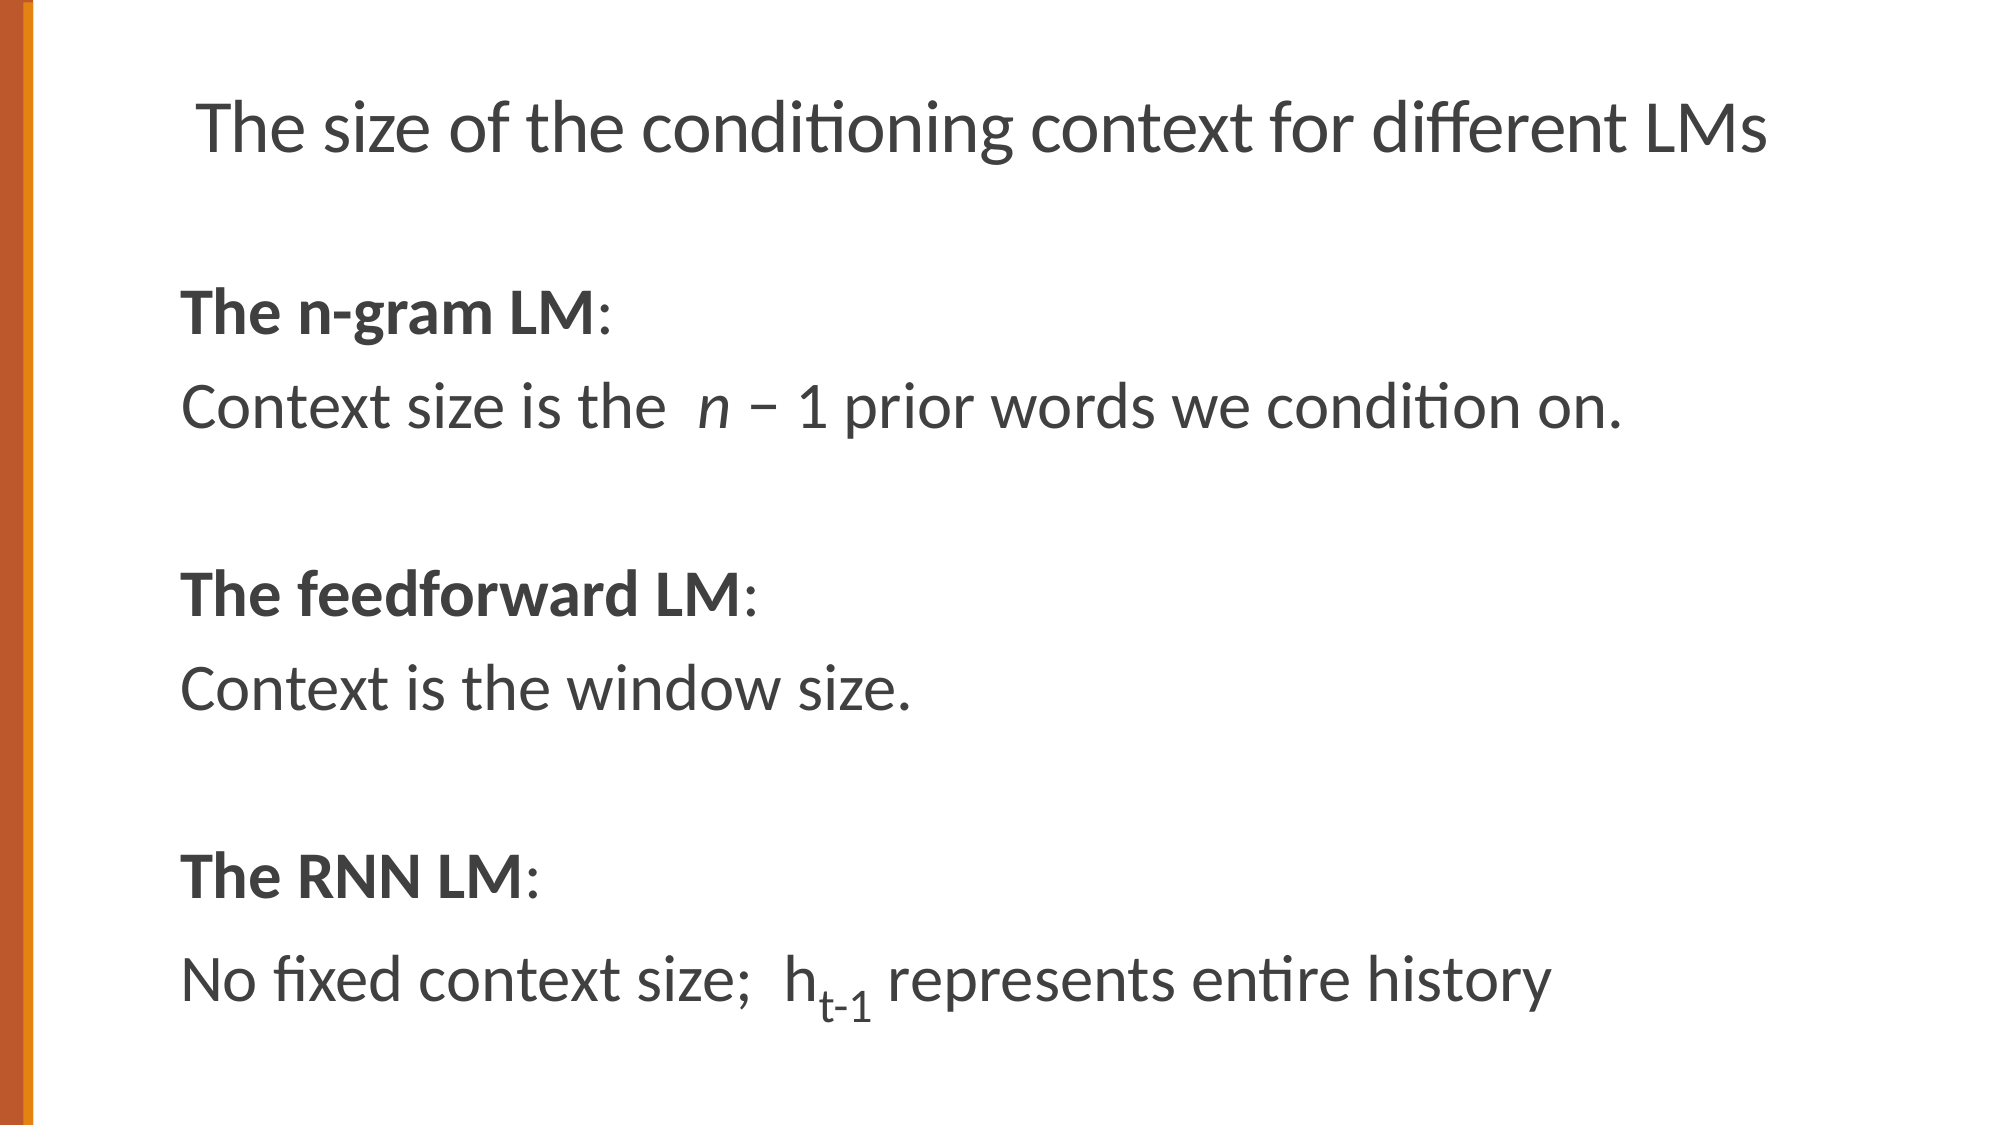

# The size of the conditioning context for different LMs
The n-gram LM:
	Context size is the  n − 1 prior words we condition on.

The feedforward LM:
Context is the window size.

The RNN LM:
No fixed context size;  ht-1 represents entire history